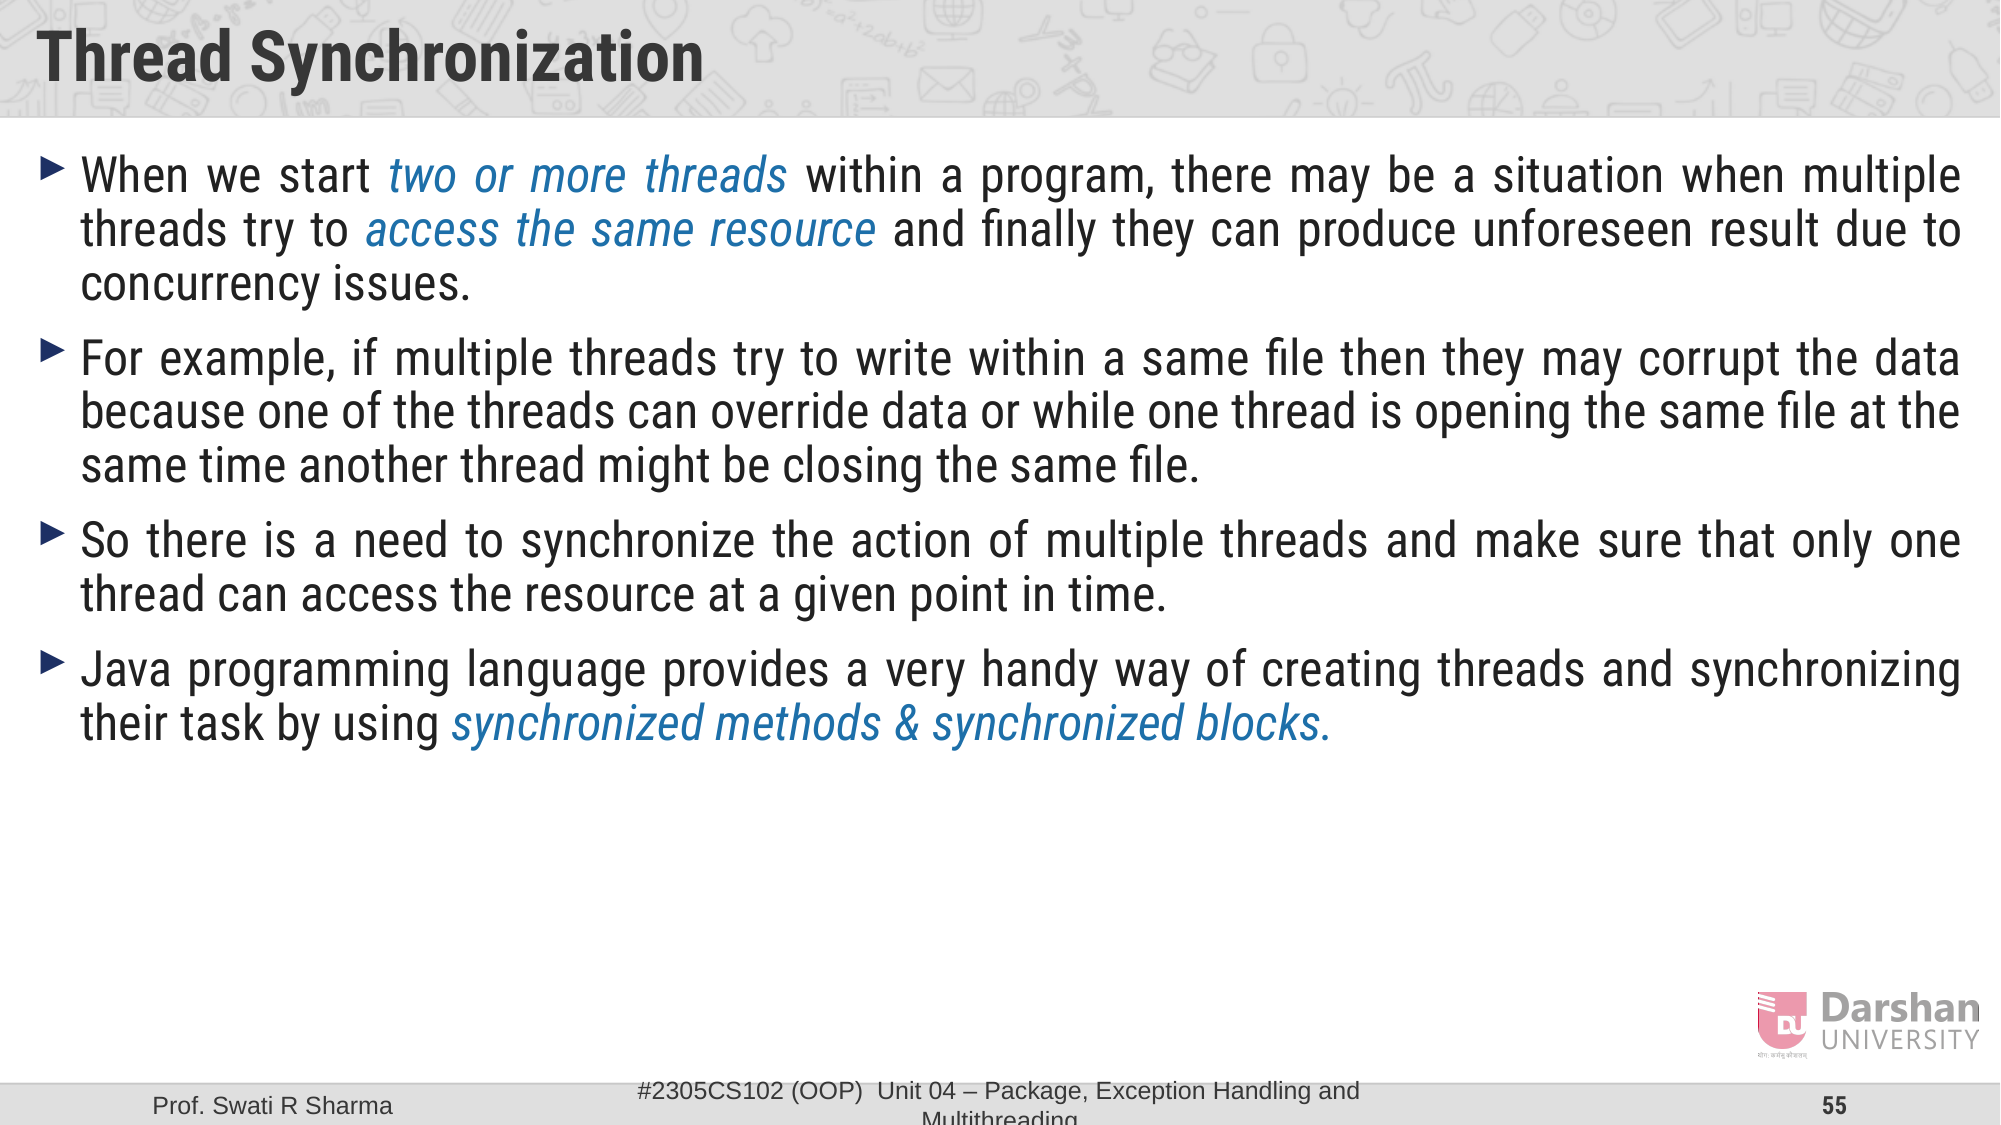

# Thread Synchronization
When we start two or more threads within a program, there may be a situation when multiple threads try to access the same resource and finally they can produce unforeseen result due to concurrency issues.
For example, if multiple threads try to write within a same file then they may corrupt the data because one of the threads can override data or while one thread is opening the same file at the same time another thread might be closing the same file.
So there is a need to synchronize the action of multiple threads and make sure that only one thread can access the resource at a given point in time.
Java programming language provides a very handy way of creating threads and synchronizing their task by using synchronized methods & synchronized blocks.